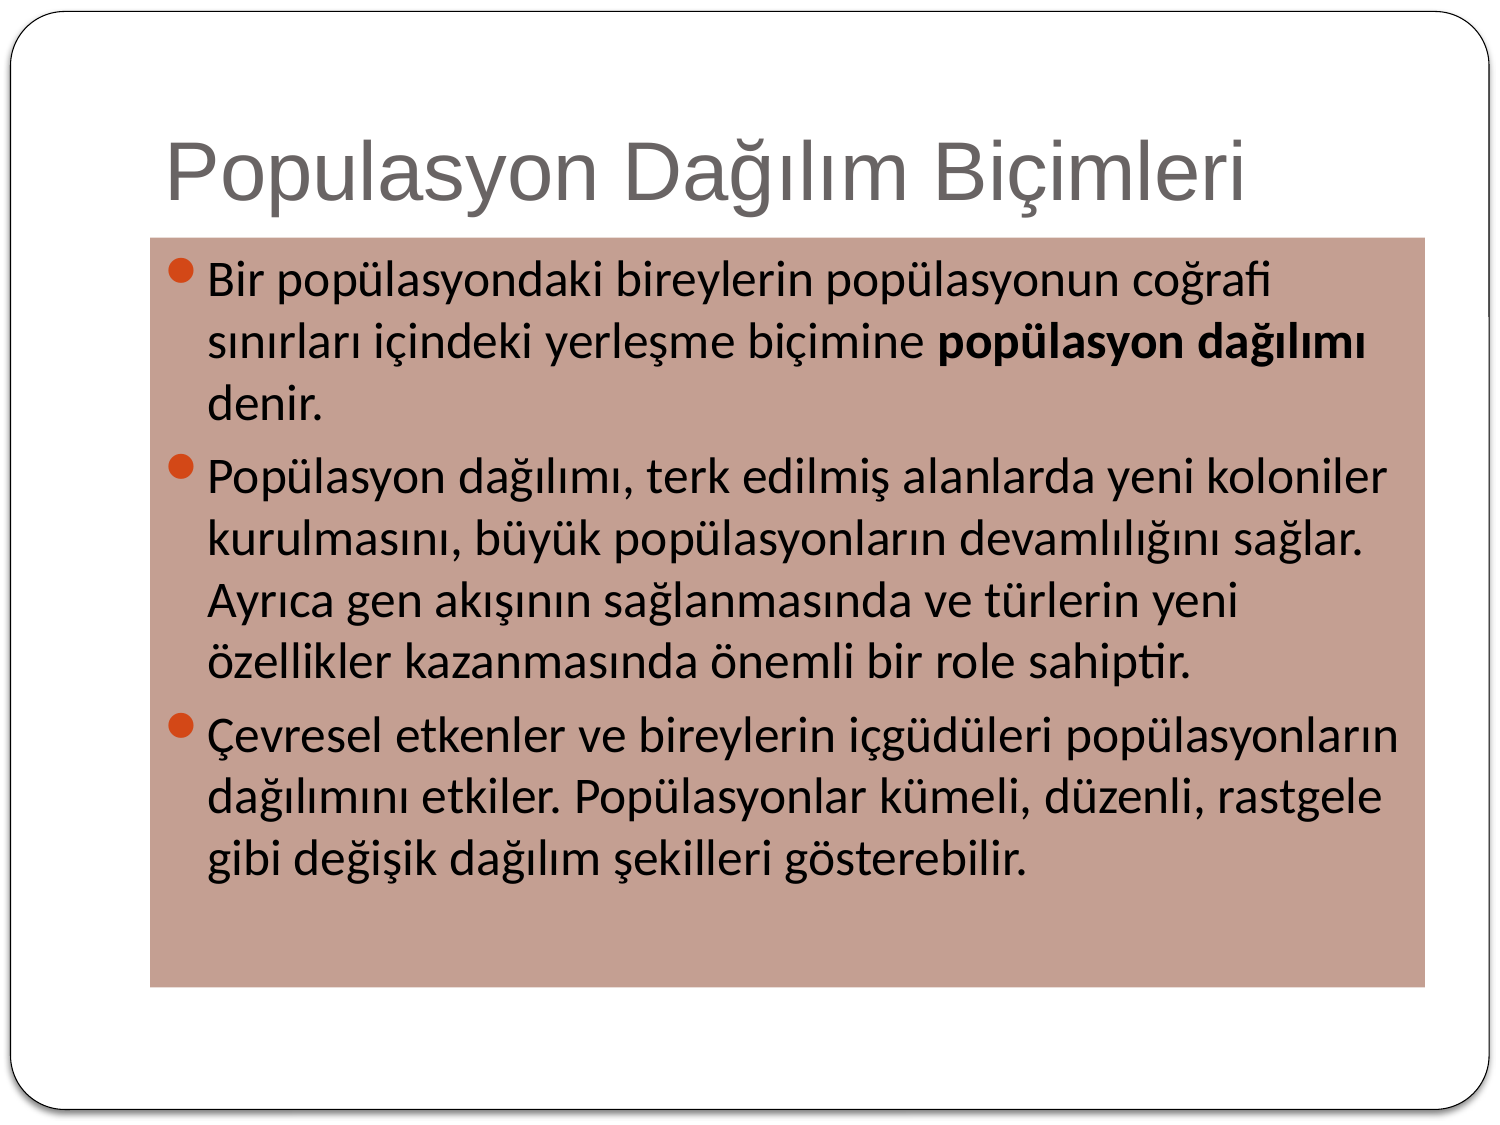

# Populasyon Dağılım Biçimleri
Bir popülasyondaki bireylerin popülasyonun coğrafi sınırları içindeki yerleşme biçimine popülasyon dağılımı denir.
Popülasyon dağılımı, terk edilmiş alanlarda yeni koloniler kurulmasını, büyük popülasyonların devamlılığını sağlar. Ayrıca gen akışının sağlanmasında ve türlerin yeni özellikler kazanmasında önemli bir role sahiptir.
Çevresel etkenler ve bireylerin içgüdüleri popülasyonların dağılımını etkiler. Popülasyonlar kümeli, düzenli, rastgele gibi değişik dağılım şekilleri gösterebilir.